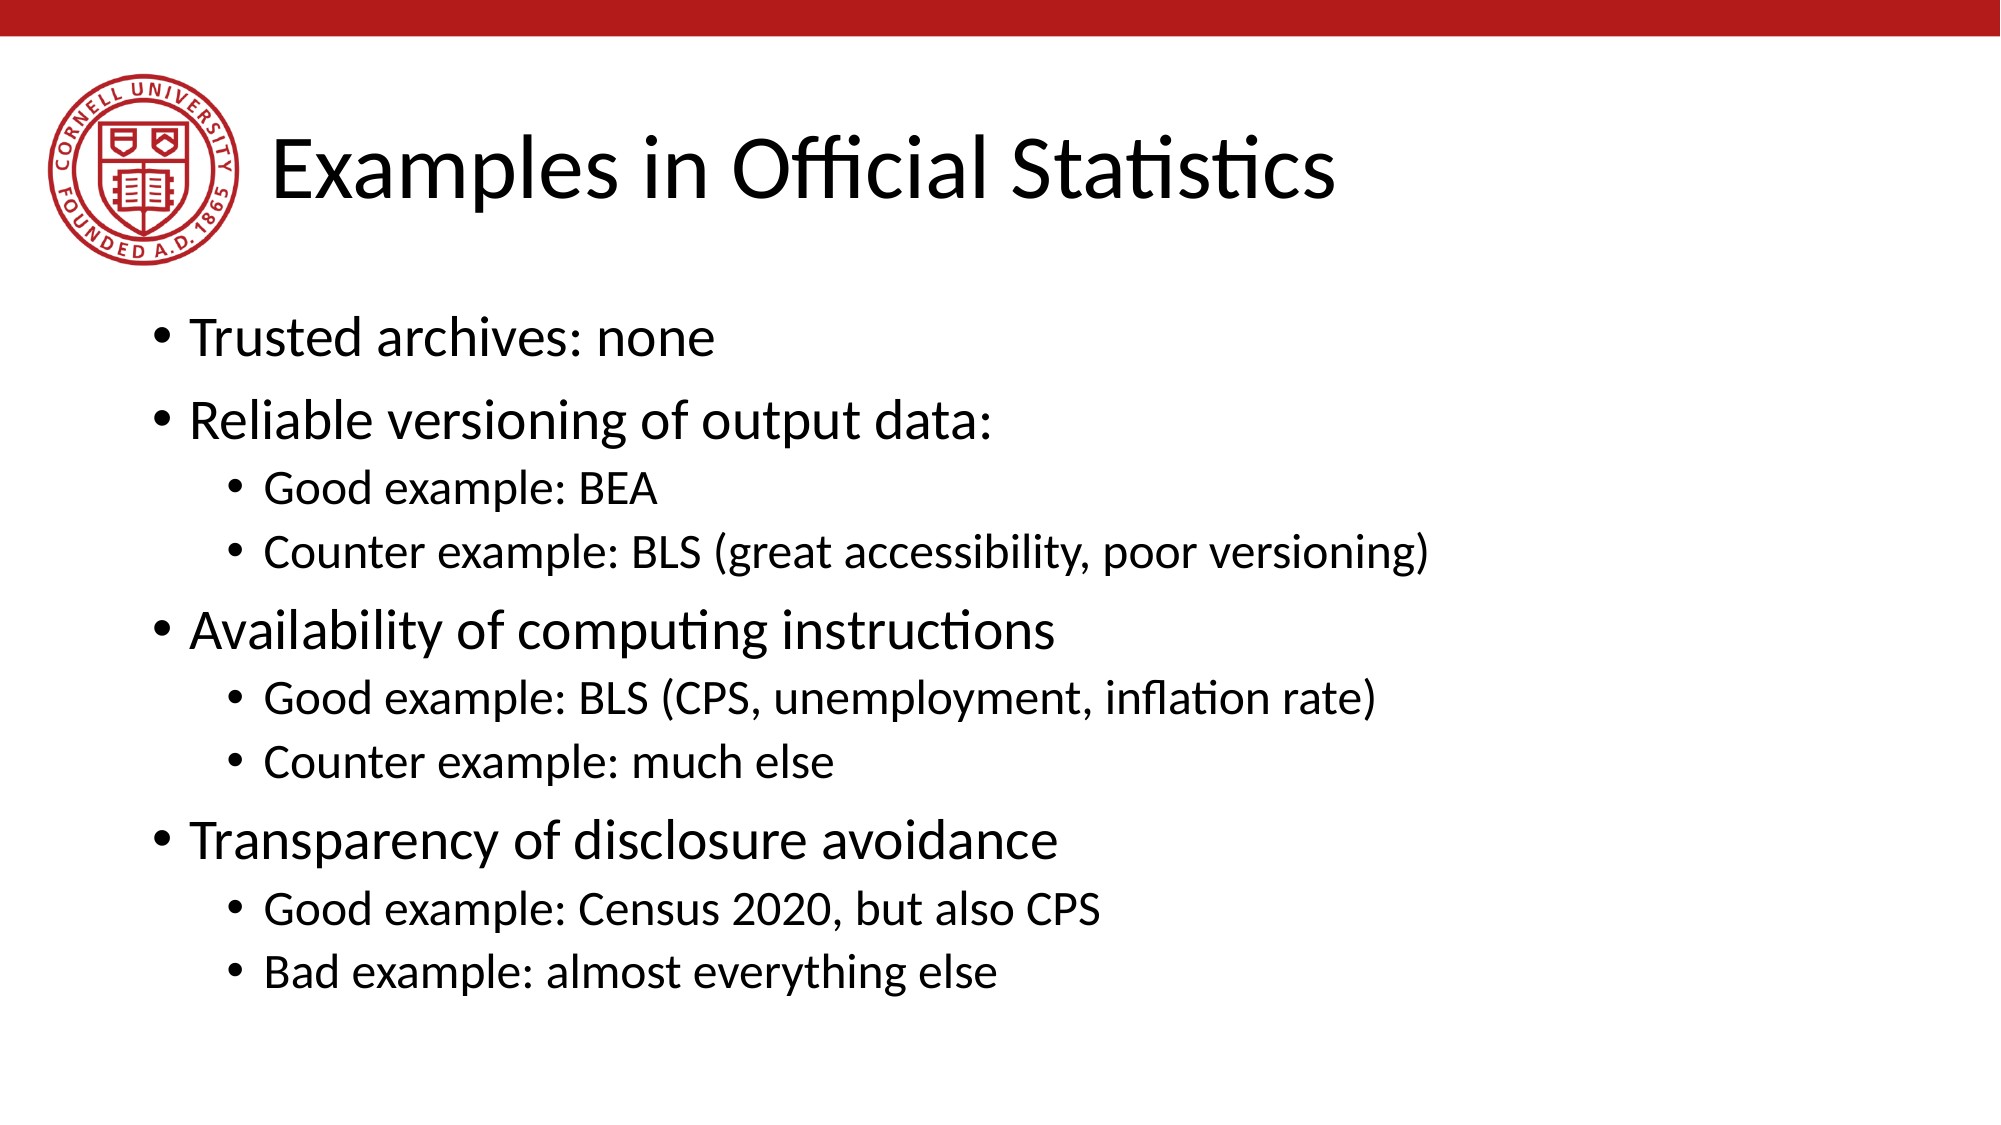

# Examples in Official Statistics
Trusted archives: none
Reliable versioning of output data:
Good example: BEA
Counter example: BLS (great accessibility, poor versioning)
Availability of computing instructions
Good example: BLS (CPS, unemployment, inflation rate)
Counter example: much else
Transparency of disclosure avoidance
Good example: Census 2020, but also CPS
Bad example: almost everything else